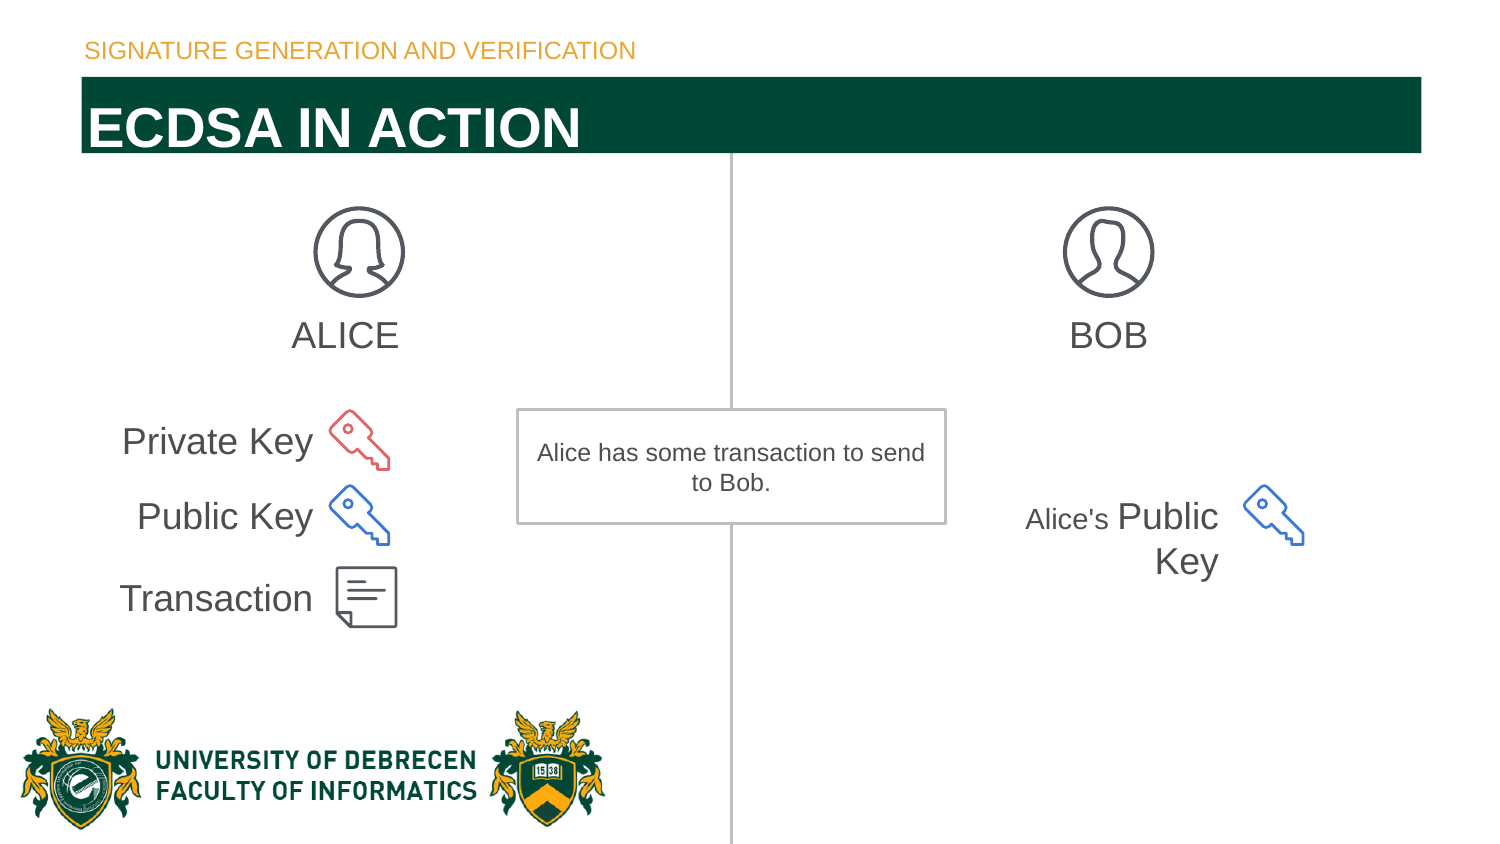

SIGNATURE GENERATION AND VERIFICATION
ECDSA IN ACTION

ALICE
BOB
Private Key

Alice has some transaction to send to Bob.
Public Key
Alice's Public Key

Transaction